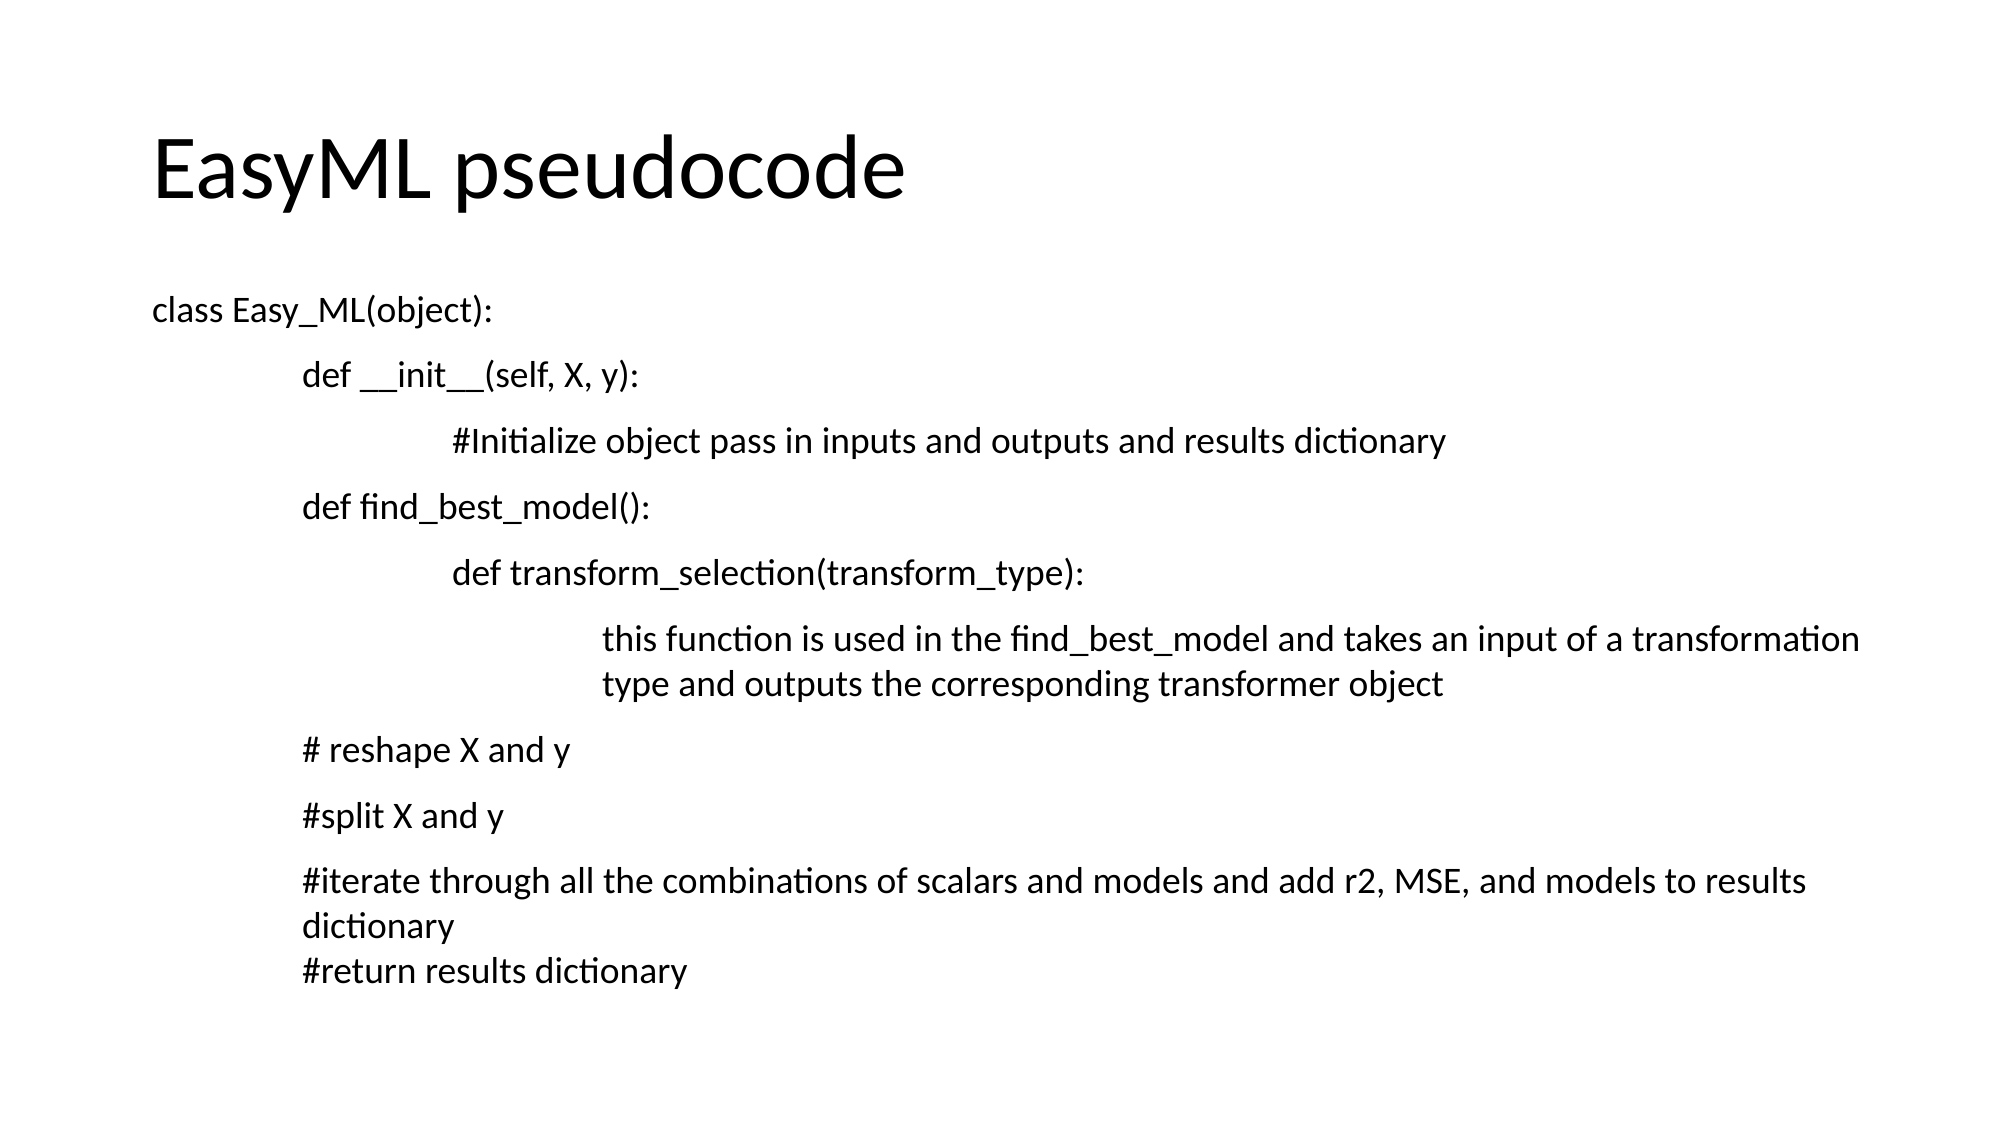

# EasyML pseudocode
class Easy_ML(object):
	def __init__(self, X, y):
        		#Initialize object pass in inputs and outputs and results dictionary
	def find_best_model():
		def transform_selection(transform_type):
			this function is used in the find_best_model and takes an input of a transformation 			type and outputs the corresponding transformer object
	# reshape X and y
	#split X and y
	#iterate through all the combinations of scalars and models and add r2, MSE, and models to results 	dictionary
	#return results dictionary